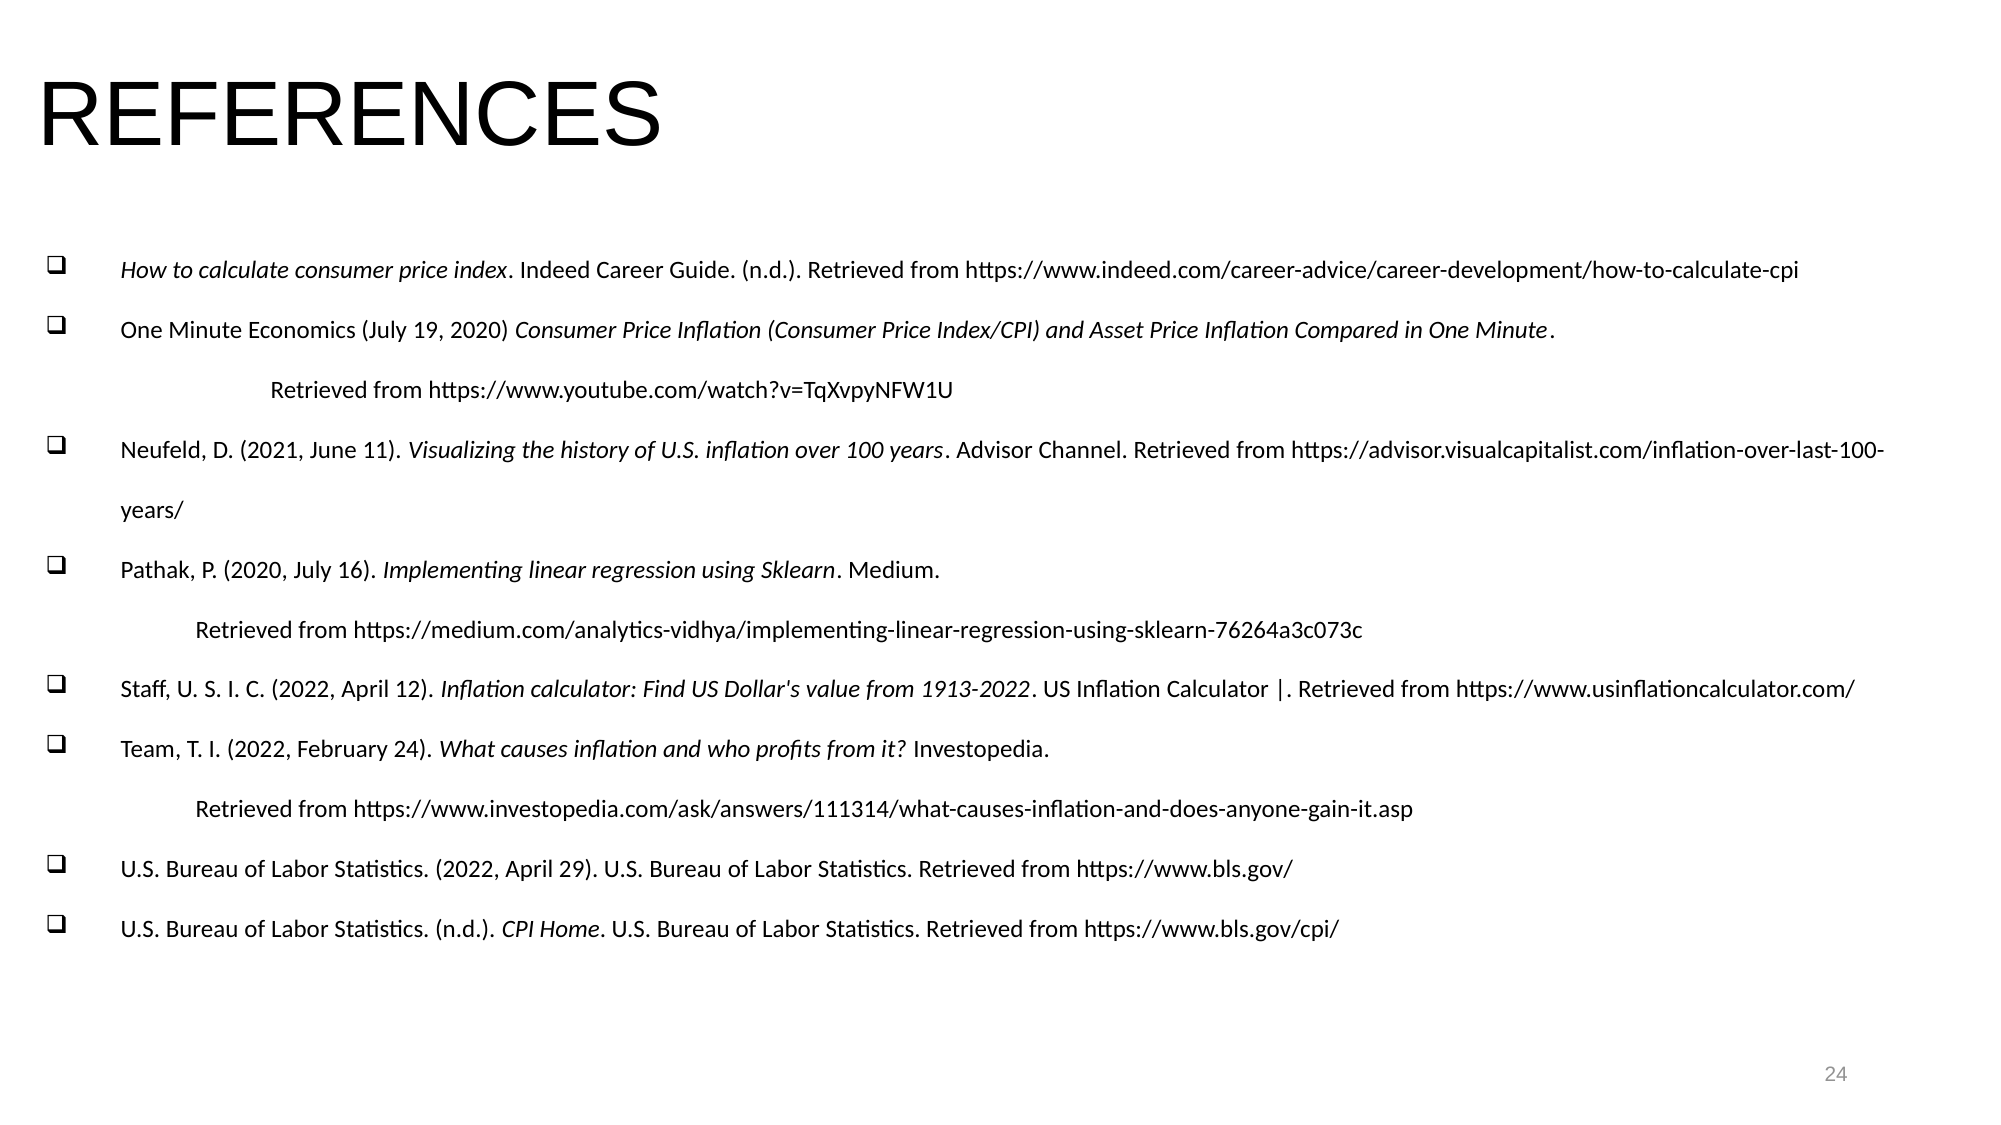

# REFERENCES
How to calculate consumer price index. Indeed Career Guide. (n.d.). Retrieved from https://www.indeed.com/career-advice/career-development/how-to-calculate-cpi
One Minute Economics (July 19, 2020) Consumer Price Inflation (Consumer Price Index/CPI) and Asset Price Inflation Compared in One Minute.
	Retrieved from https://www.youtube.com/watch?v=TqXvpyNFW1U
Neufeld, D. (2021, June 11). Visualizing the history of U.S. inflation over 100 years. Advisor Channel. Retrieved from https://advisor.visualcapitalist.com/inflation-over-last-100-years/
Pathak, P. (2020, July 16). Implementing linear regression using Sklearn. Medium.
             	Retrieved from https://medium.com/analytics-vidhya/implementing-linear-regression-using-sklearn-76264a3c073c
Staff, U. S. I. C. (2022, April 12). Inflation calculator: Find US Dollar's value from 1913-2022. US Inflation Calculator |. Retrieved from https://www.usinflationcalculator.com/
Team, T. I. (2022, February 24). What causes inflation and who profits from it? Investopedia.
	Retrieved from https://www.investopedia.com/ask/answers/111314/what-causes-inflation-and-does-anyone-gain-it.asp
U.S. Bureau of Labor Statistics. (2022, April 29). U.S. Bureau of Labor Statistics. Retrieved from https://www.bls.gov/
U.S. Bureau of Labor Statistics. (n.d.). CPI Home. U.S. Bureau of Labor Statistics. Retrieved from https://www.bls.gov/cpi/

24